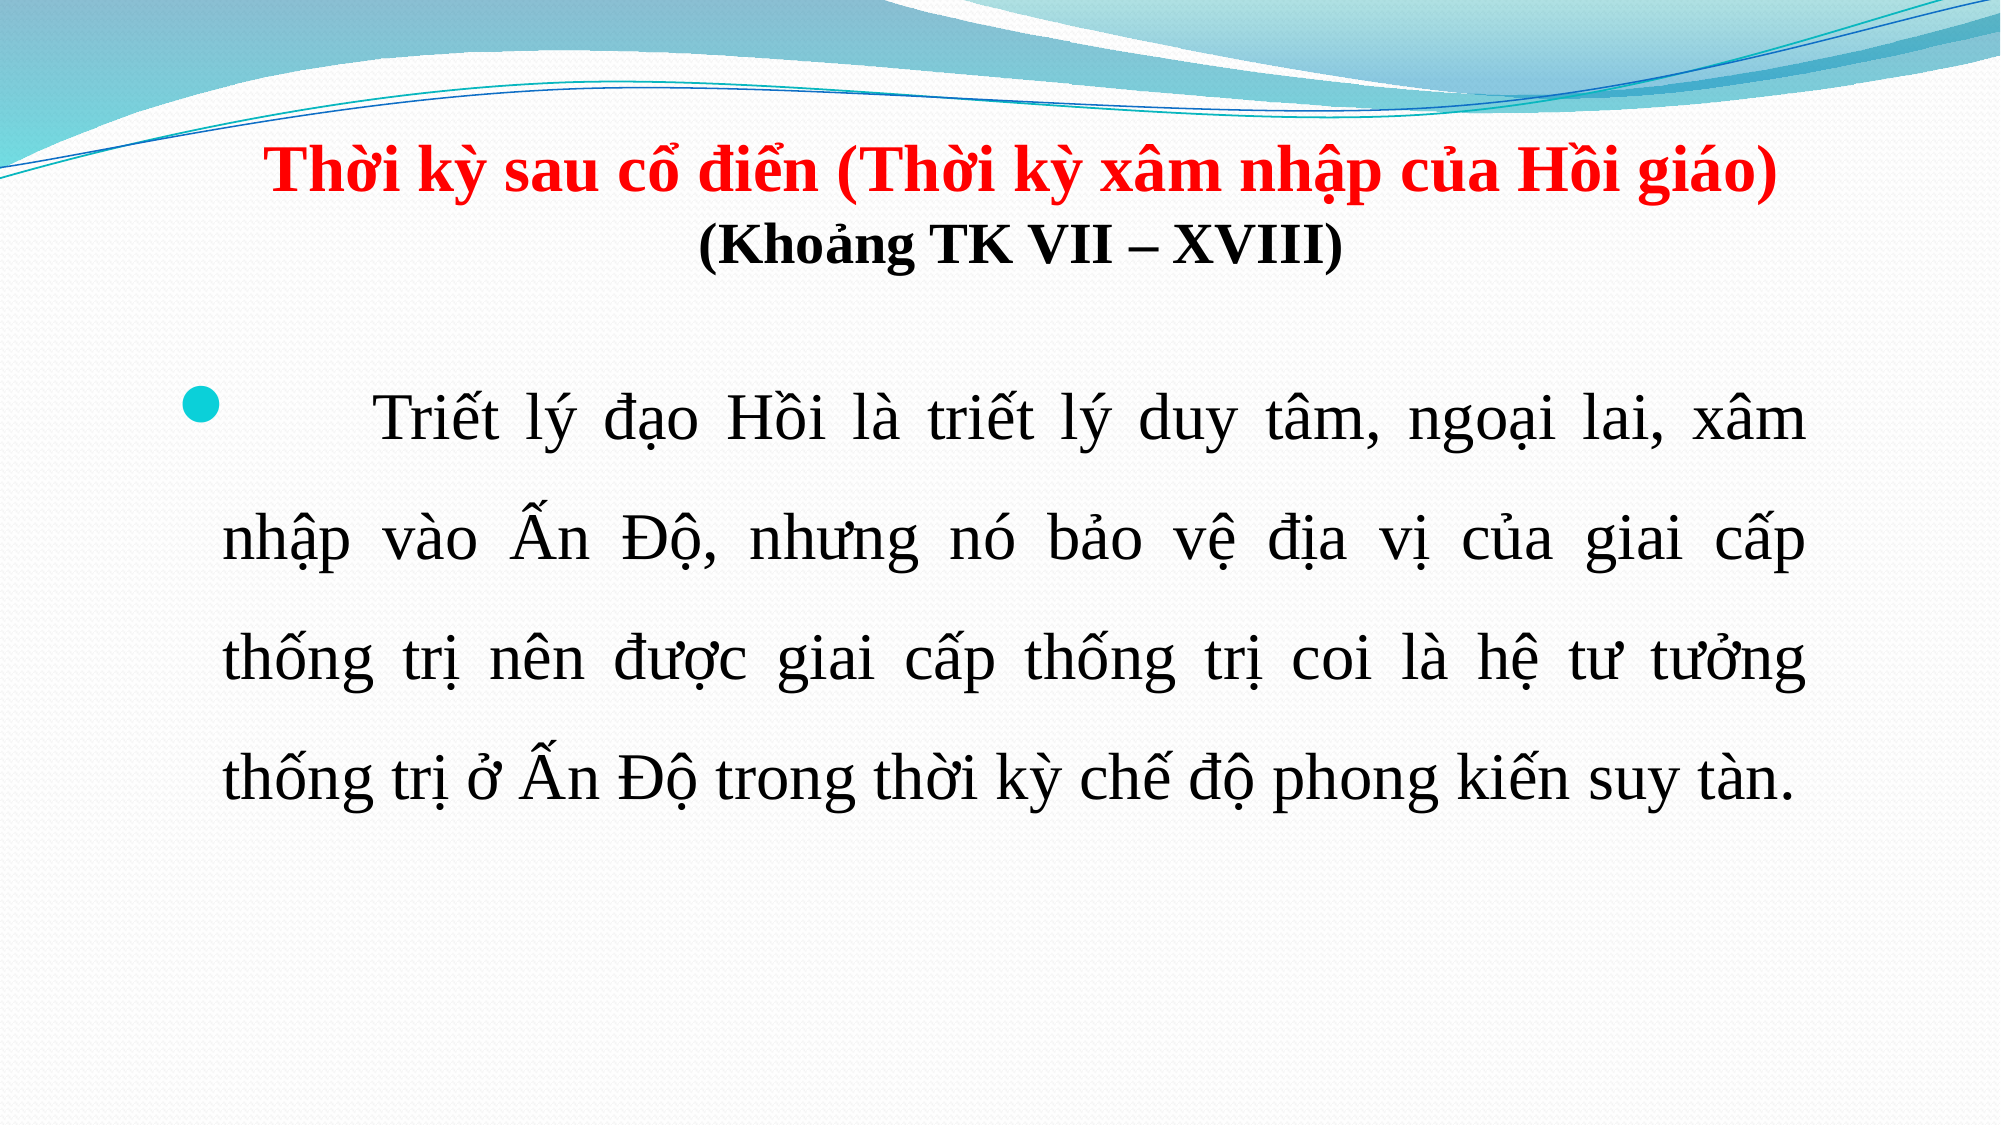

# Thời kỳ sau cổ điển (Thời kỳ xâm nhập của Hồi giáo) (Khoảng TK VII – XVIII)
	Triết lý đạo Hồi là triết lý duy tâm, ngoại lai, xâm nhập vào Ấn Độ, nhưng nó bảo vệ địa vị của giai cấp thống trị nên được giai cấp thống trị coi là hệ tư tưởng thống trị ở Ấn Độ trong thời kỳ chế độ phong kiến suy tàn.